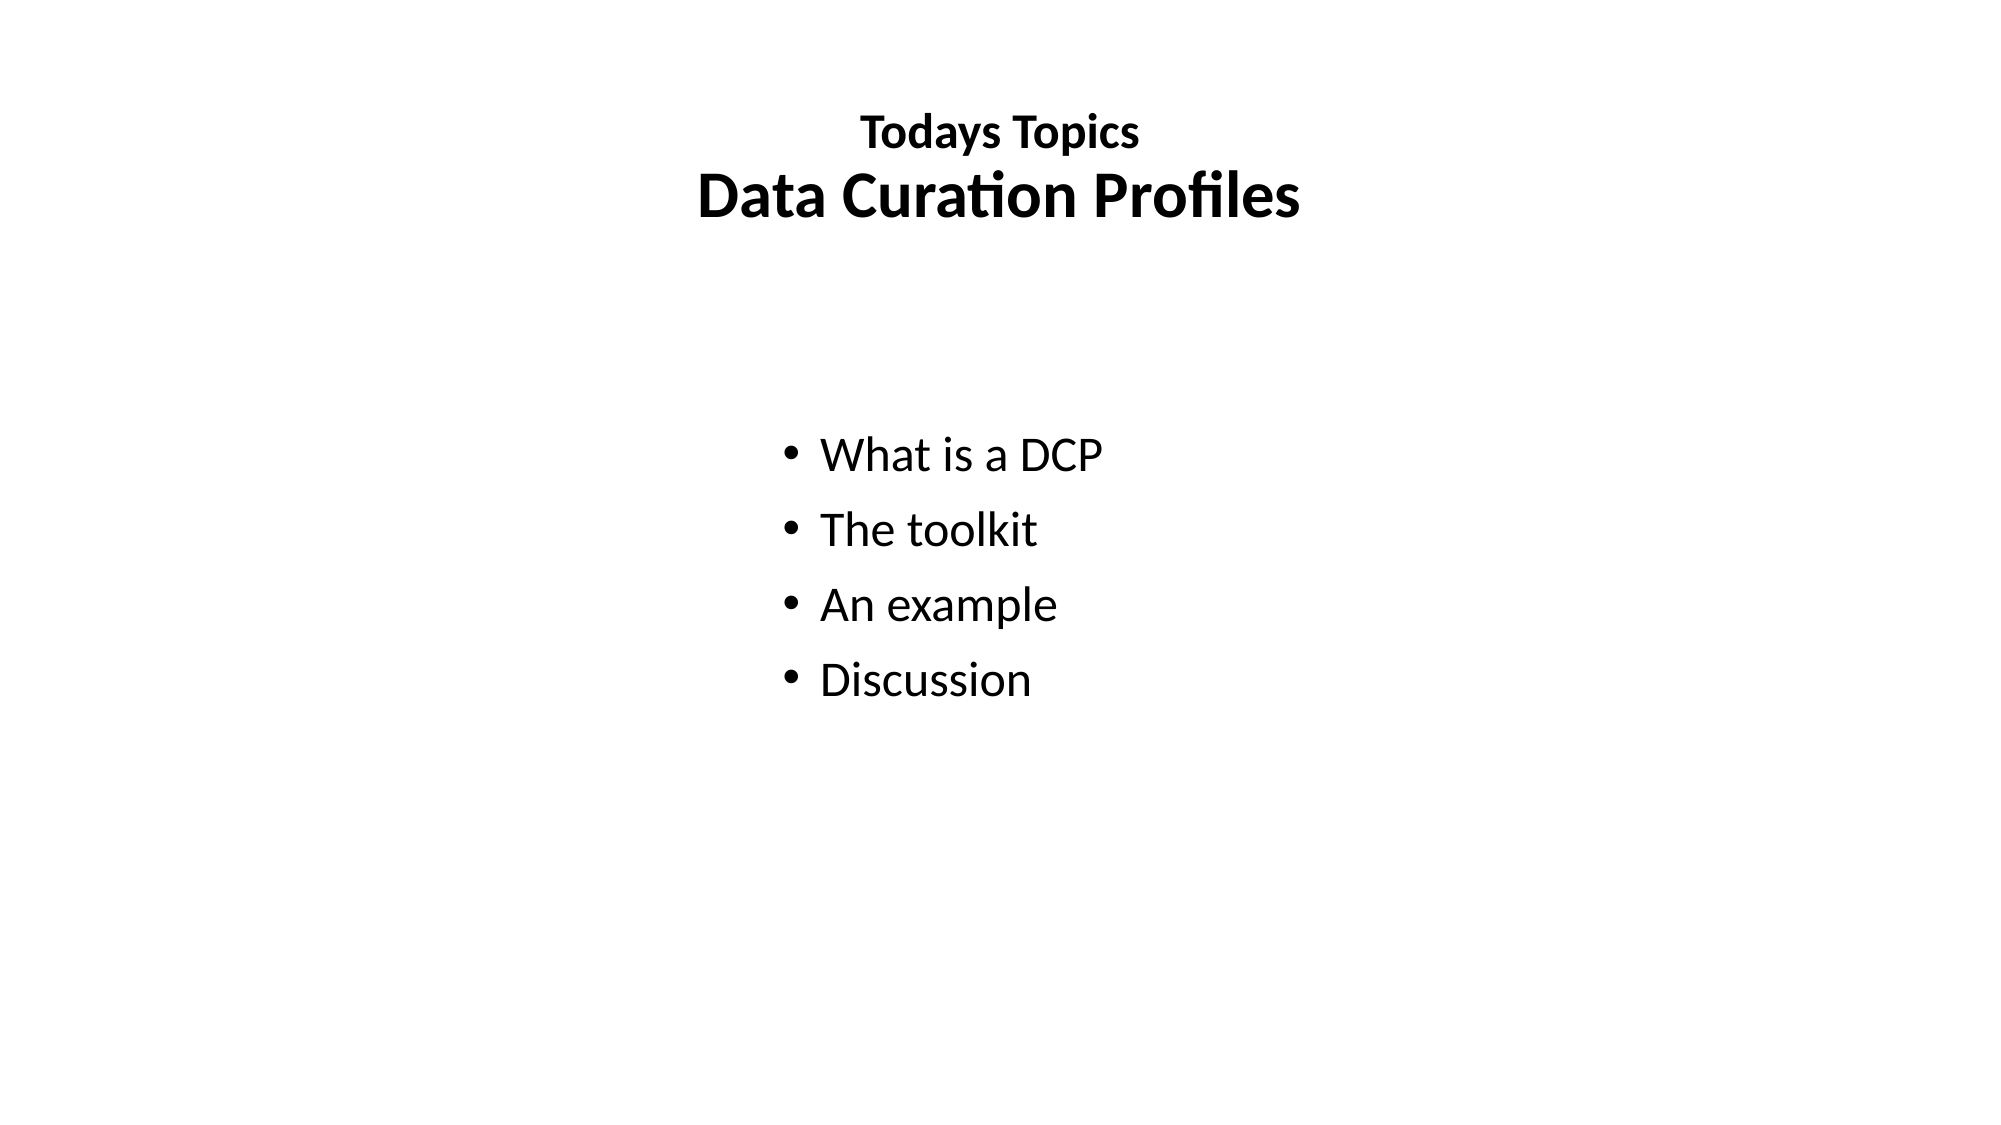

# Todays Topics Data Curation Profiles
What is a DCP
The toolkit
An example
Discussion